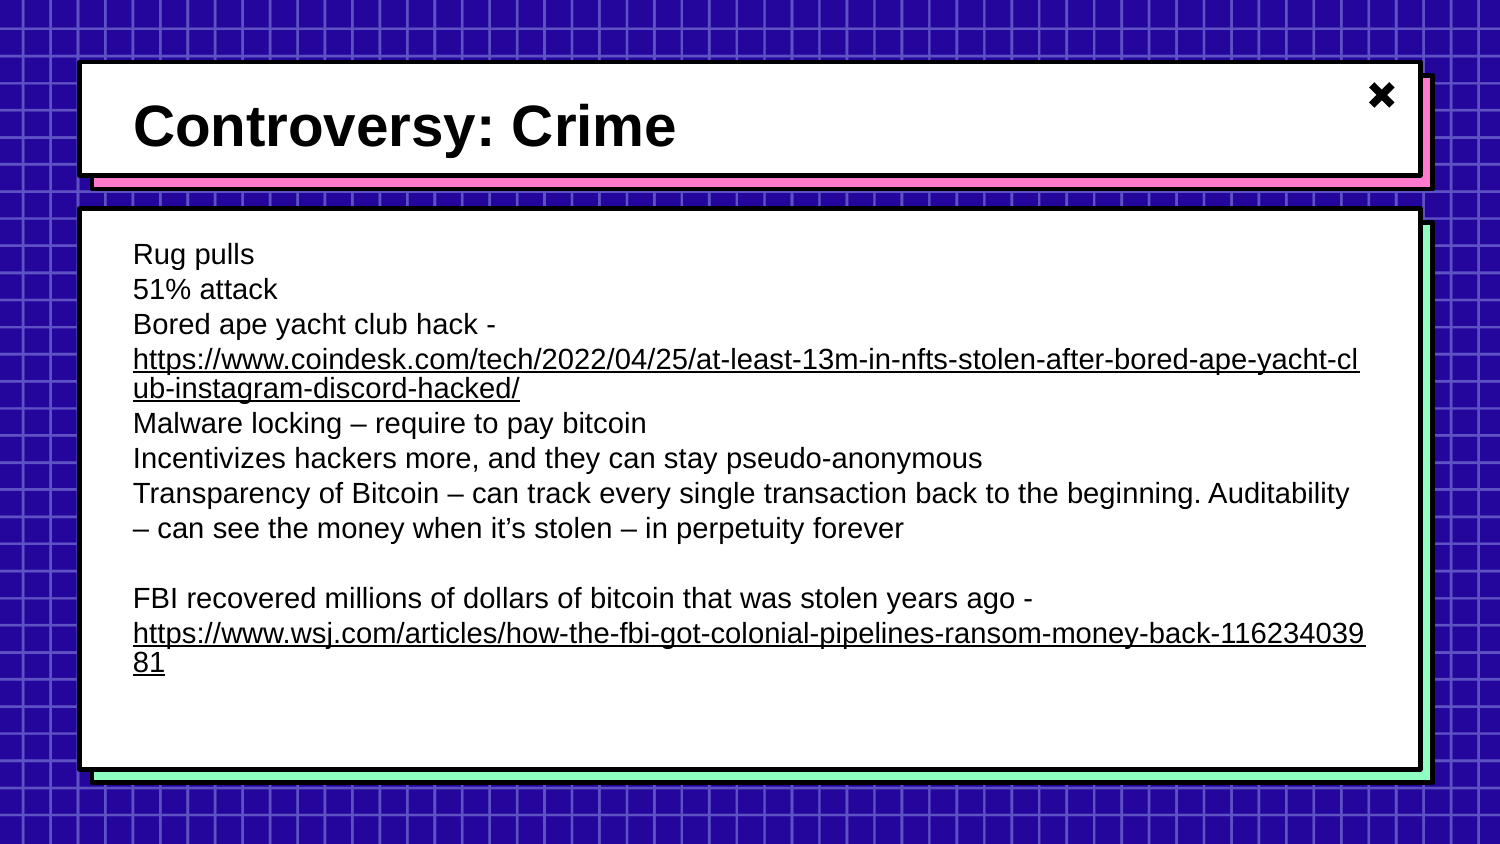

# Controversy: Crime
Rug pulls
51% attack
Bored ape yacht club hack - https://www.coindesk.com/tech/2022/04/25/at-least-13m-in-nfts-stolen-after-bored-ape-yacht-club-instagram-discord-hacked/
Malware locking – require to pay bitcoin
Incentivizes hackers more, and they can stay pseudo-anonymous
Transparency of Bitcoin – can track every single transaction back to the beginning. Auditability – can see the money when it’s stolen – in perpetuity forever

FBI recovered millions of dollars of bitcoin that was stolen years ago - https://www.wsj.com/articles/how-the-fbi-got-colonial-pipelines-ransom-money-back-11623403981